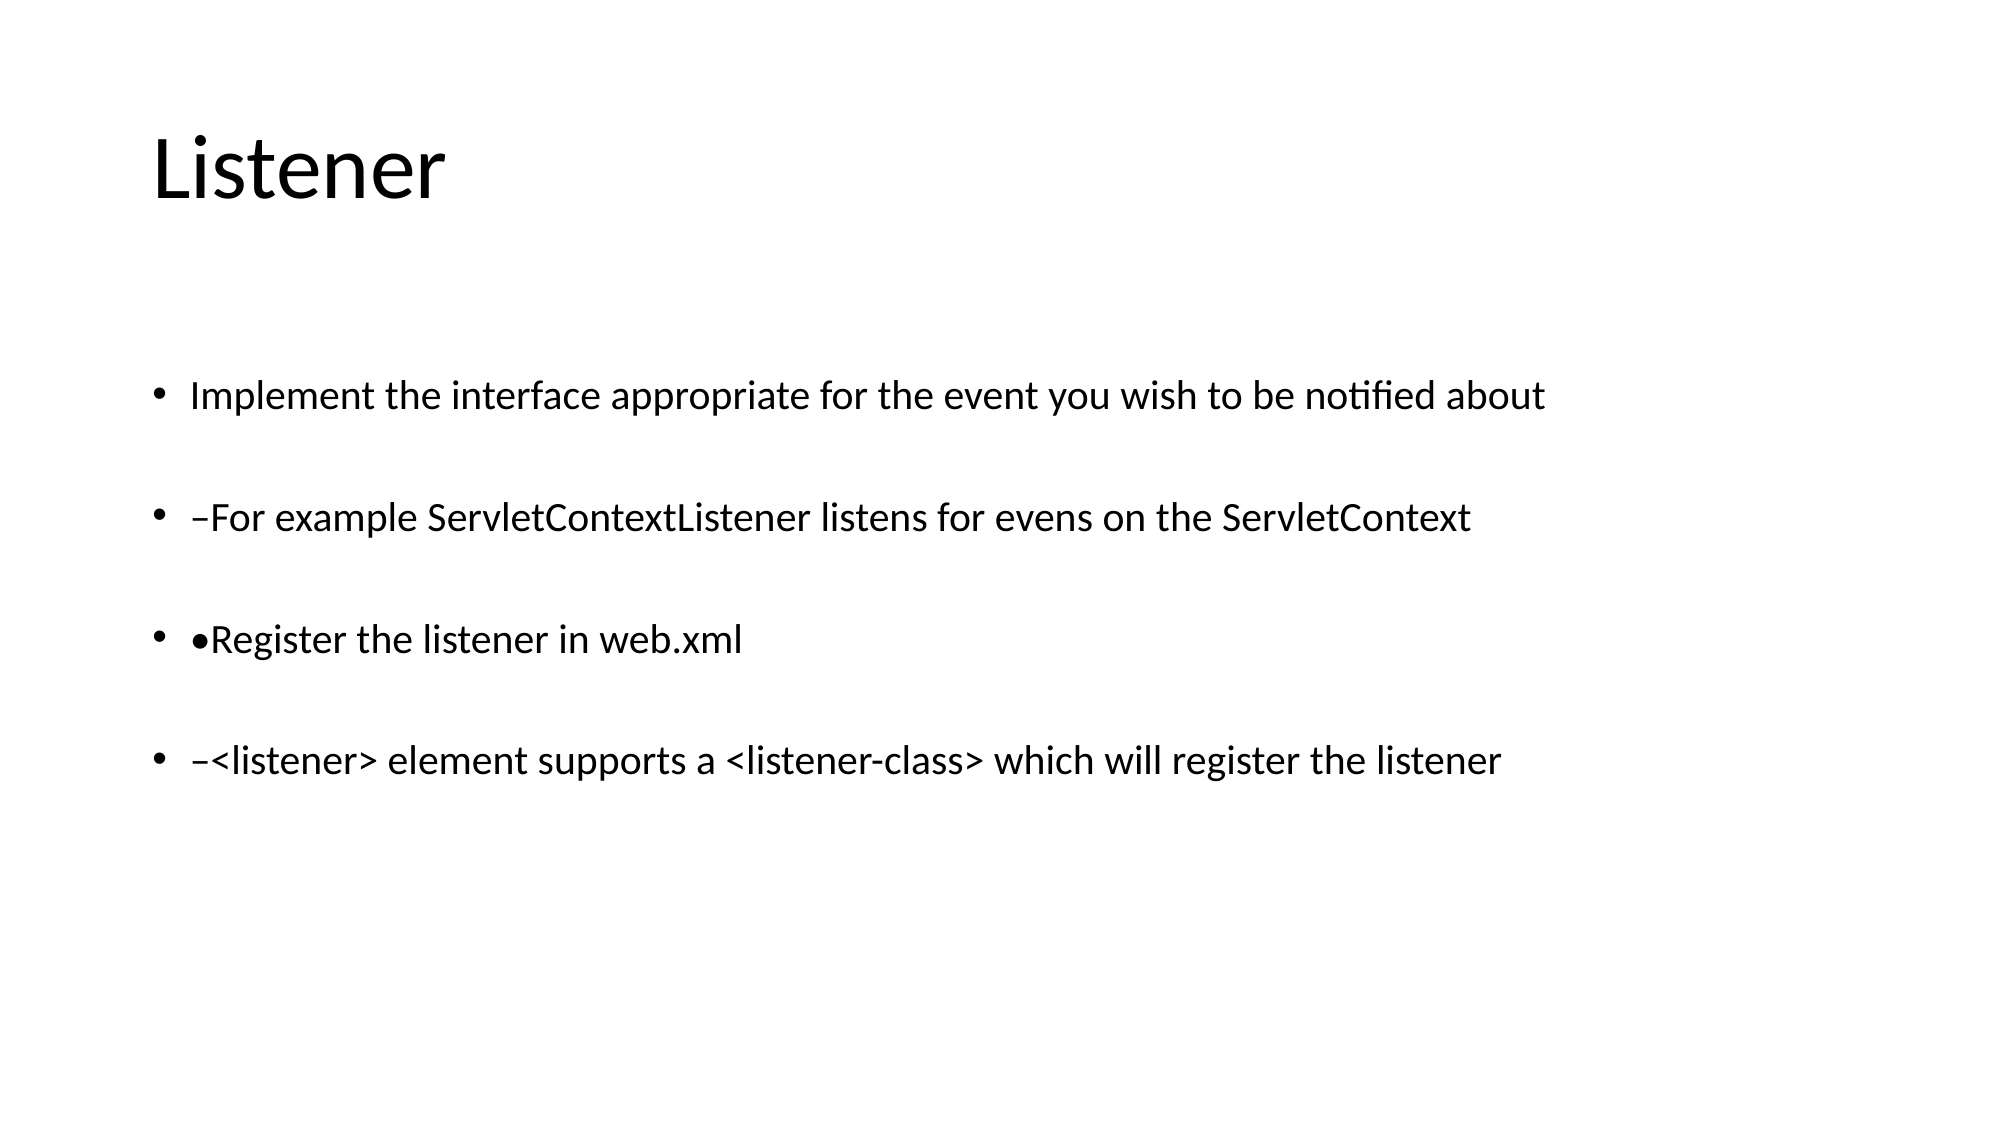

# Listener

Implement the interface appropriate for the event you wish to be notified about

–For example ServletContextListener listens for evens on the ServletContext

•Register the listener in web.xml

–<listener> element supports a <listener-class> which will register the listener